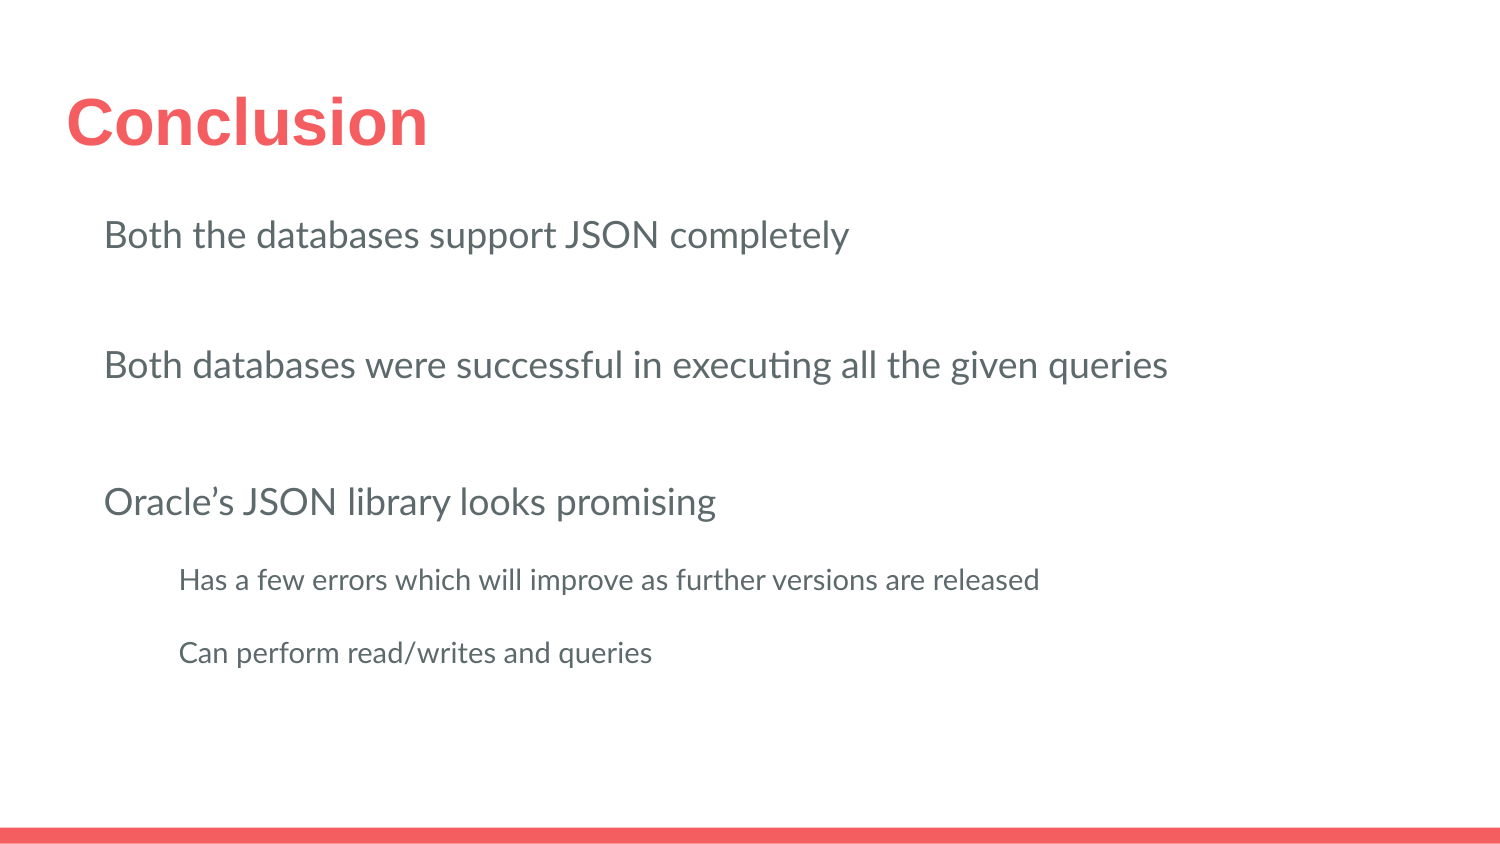

# Conclusion
Both the databases support JSON completely
Both databases were successful in executing all the given queries
Oracle’s JSON library looks promising
Has a few errors which will improve as further versions are released
Can perform read/writes and queries